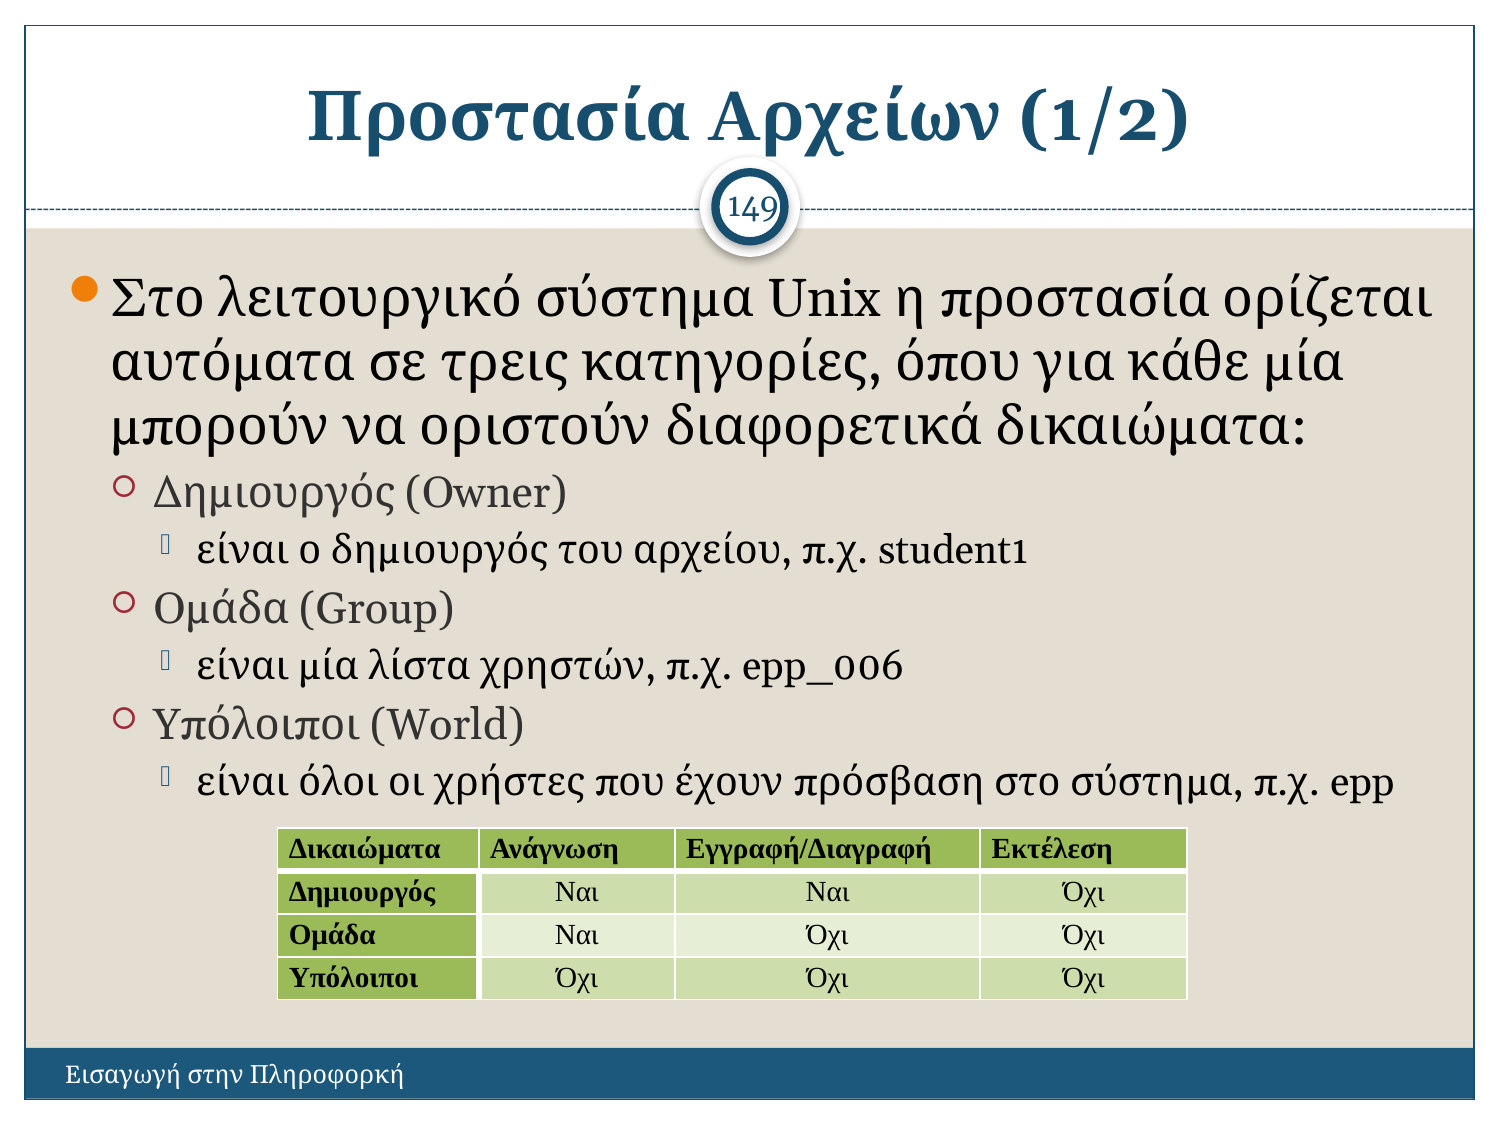

# Προστασία Αρχείων (1/2)
149
Στο λειτουργικό σύστημα Unix η προστασία ορίζεται αυτόματα σε τρεις κατηγορίες, όπου για κάθε μία μπορούν να οριστούν διαφορετικά δικαιώματα:
Δημιουργός (Owner)
είναι ο δημιουργός του αρχείου, π.χ. student1
Ομάδα (Group)
είναι μία λίστα χρηστών, π.χ. epp_006
Υπόλοιποι (World)
είναι όλοι οι χρήστες που έχουν πρόσβαση στο σύστημα, π.χ. epp

| Δικαιώματα | Ανάγνωση | Εγγραφή/Διαγραφή | Εκτέλεση |
| --- | --- | --- | --- |
| Δημιουργός | Ναι | Ναι | Όχι |
| Ομάδα | Ναι | Όχι | Όχι |
| Υπόλοιποι | Όχι | Όχι | Όχι |
Εισαγωγή στην Πληροφορκή